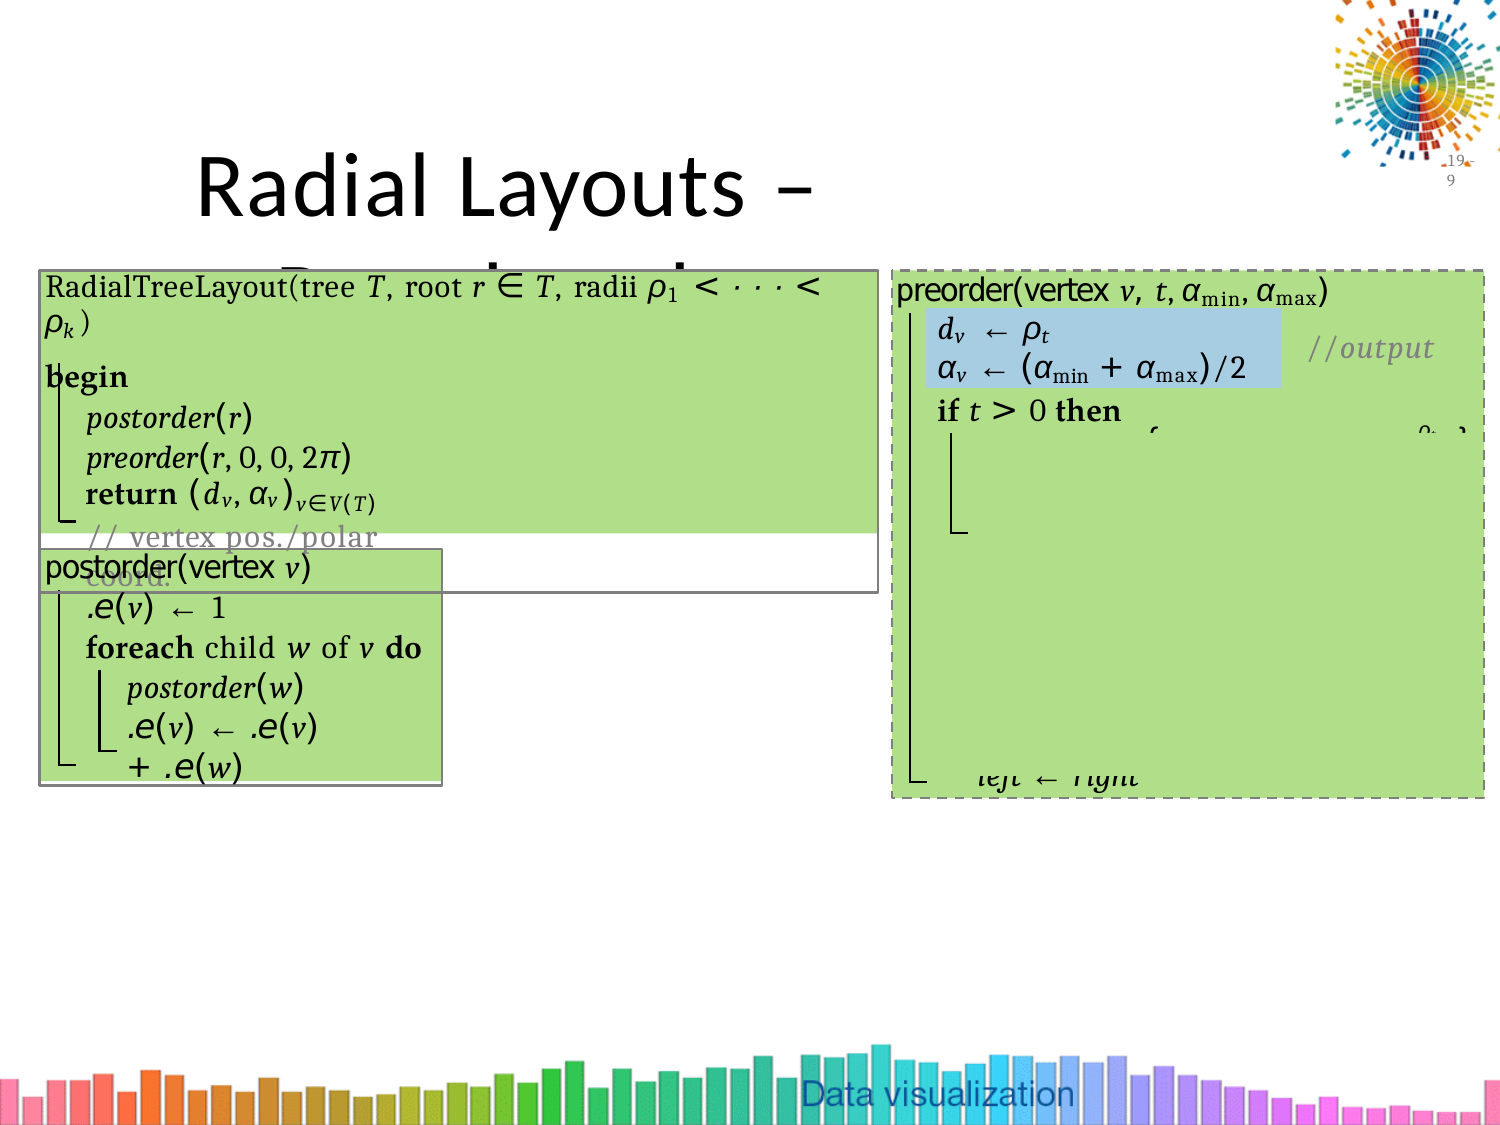

# Radial Layouts – Pseudocode
19 - 9
preorder(vertex v, t, αmin, αmax)

RadialTreeLayout(tree T, root r ∈ T, radii ρ1 < · · · < ρk )
begin
postorder(r) preorder(r, 0, 0, 2π) return (dv, αv )v∈V(T)
// vertex pos./polar coord.
dv ← ρt
αv  ← (αmin + αmax)/2

//output
if t > 0 then
αmin ← max{αmin, αv−arccos	ρt	}
ρt+1
αmax ← min{αmax, αv +arccos	ρt
ρt+1

}

left ← αmin
foreach child w of v do
right ← left +	.e(w)	·(αmax − αmin)
.e(v)−1
preorder(w, t + 1, left, right)
left ← right

postorder(vertex v)
.e(v) ← 1
foreach child w of v do
postorder(w)
.e(v) ← .e(v) + .e(w)